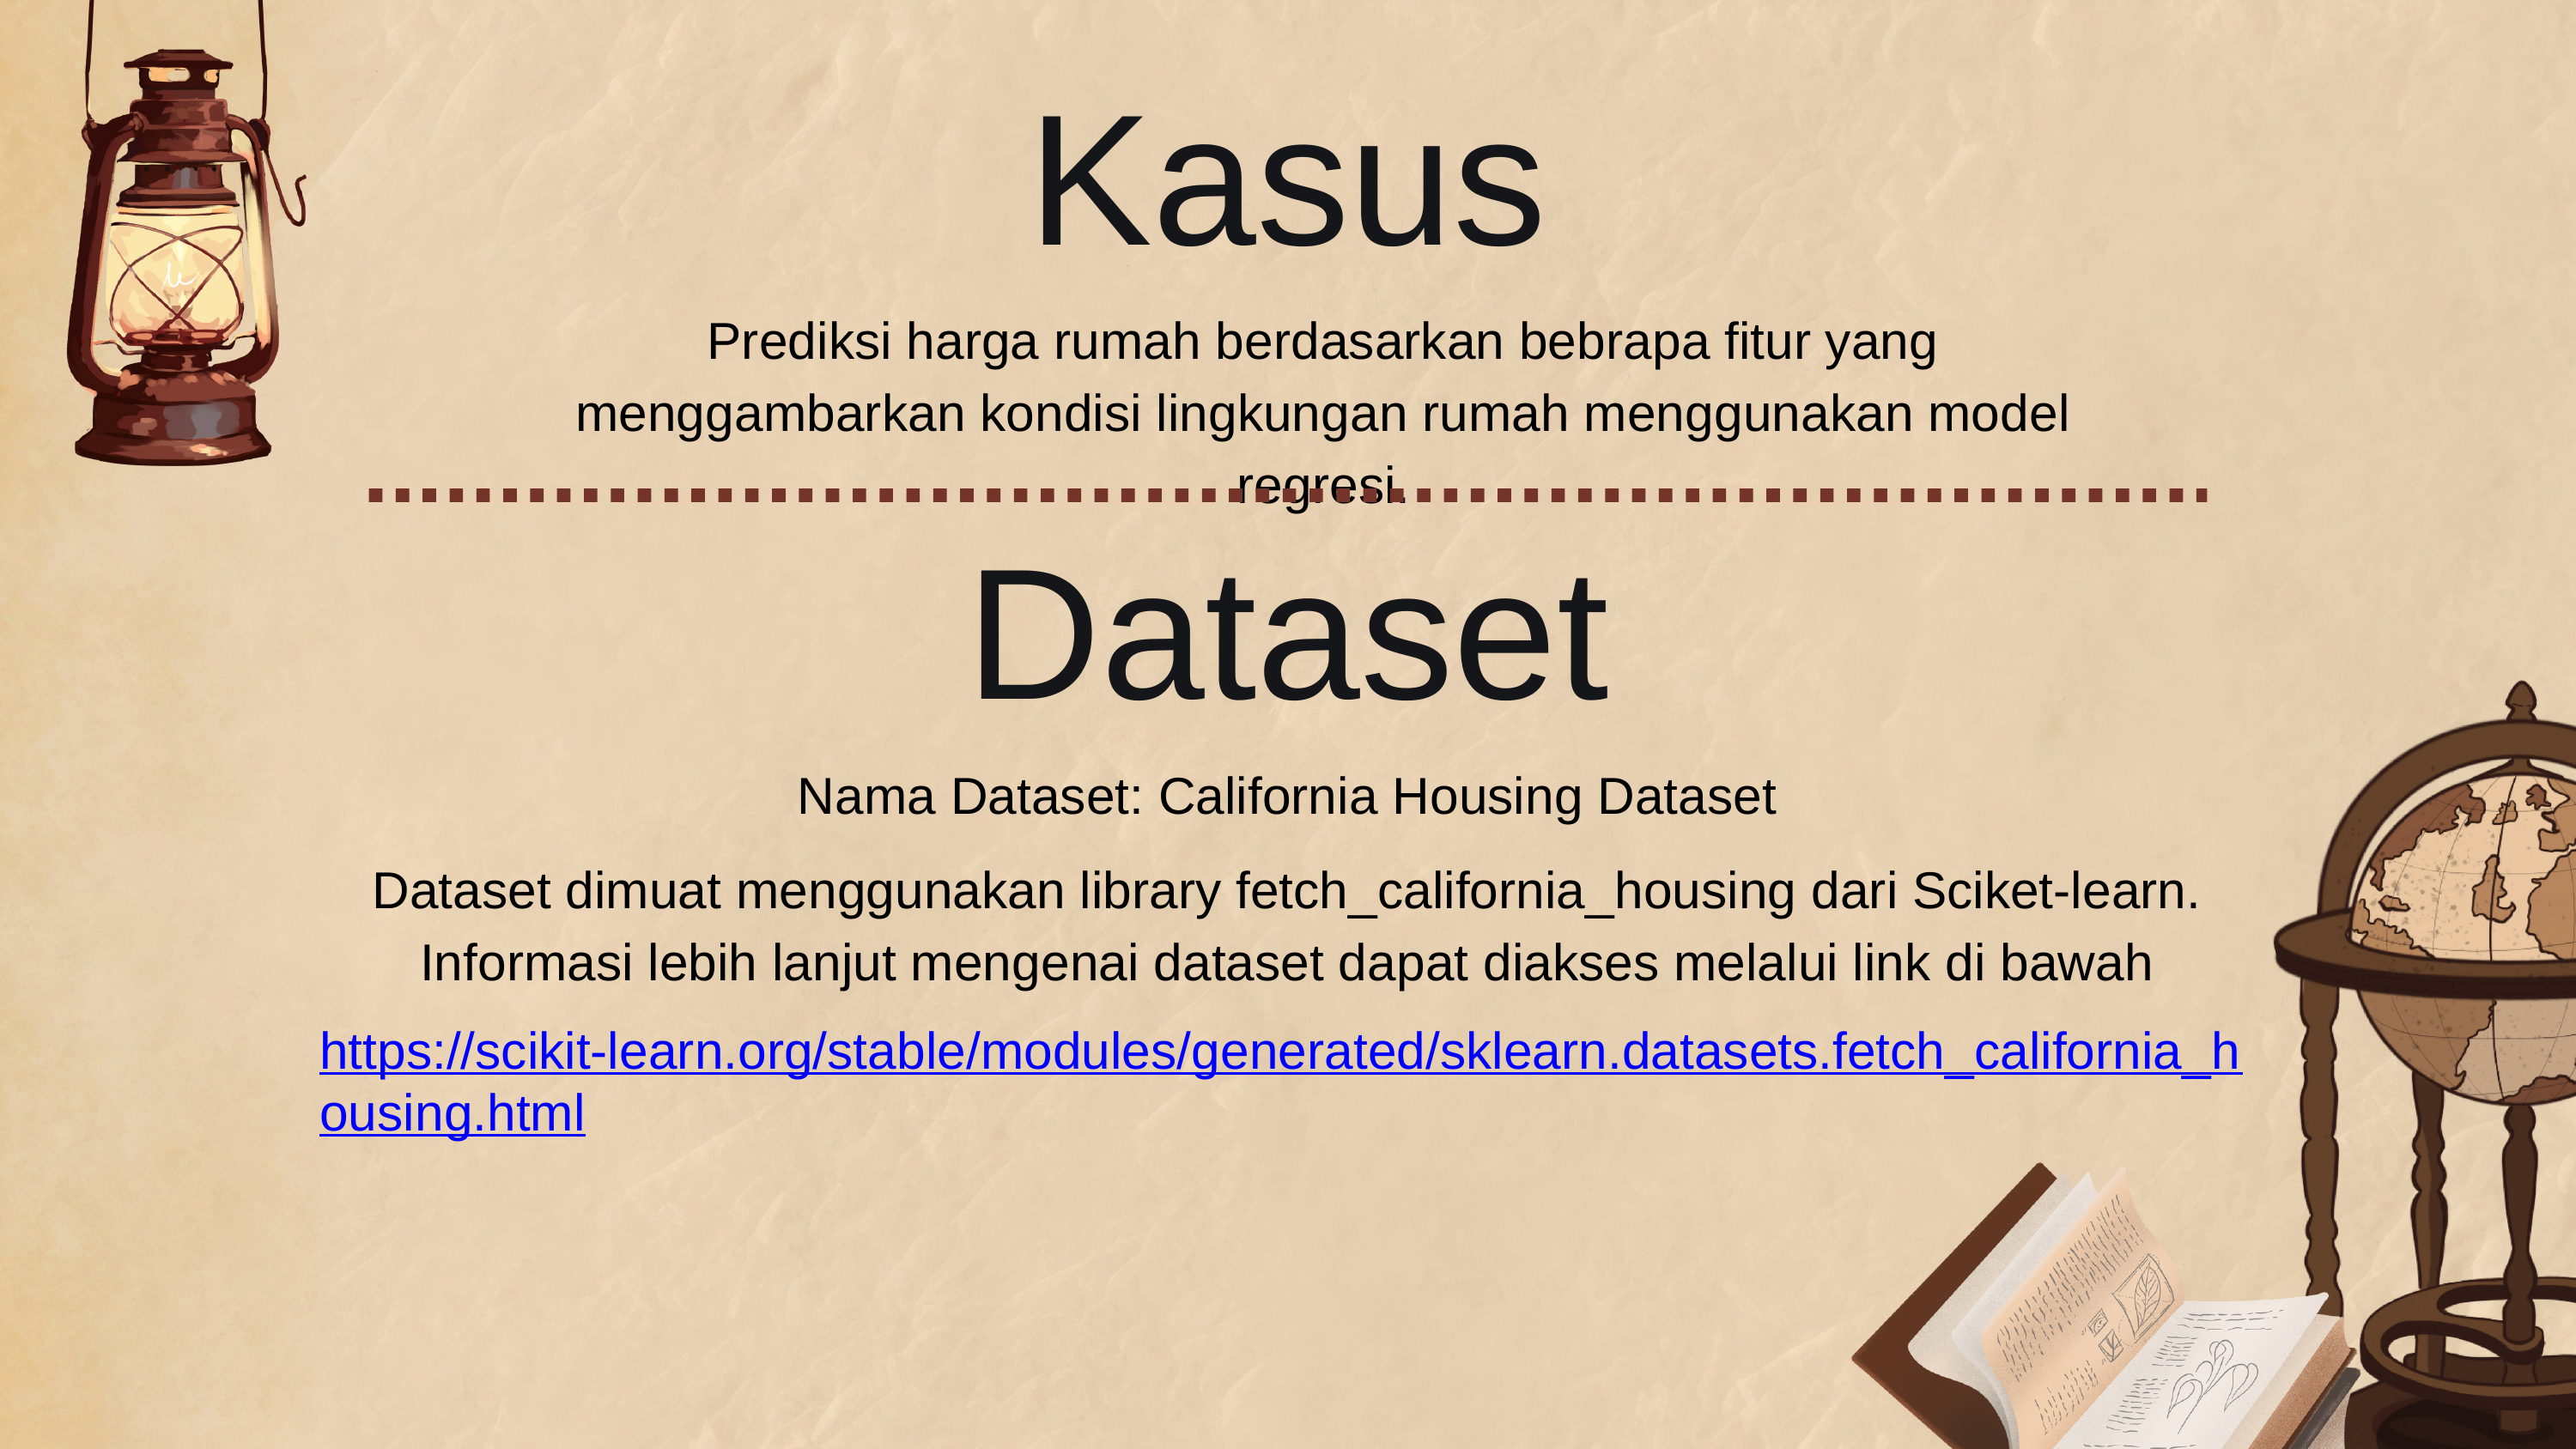

Kasus
Prediksi harga rumah berdasarkan bebrapa fitur yang menggambarkan kondisi lingkungan rumah menggunakan model regresi.
Dataset

Nama Dataset: California Housing Dataset
Dataset dimuat menggunakan library fetch_california_housing dari Sciket-learn. Informasi lebih lanjut mengenai dataset dapat diakses melalui link di bawah
https://scikit-learn.org/stable/modules/generated/sklearn.datasets.fetch_california_housing.html